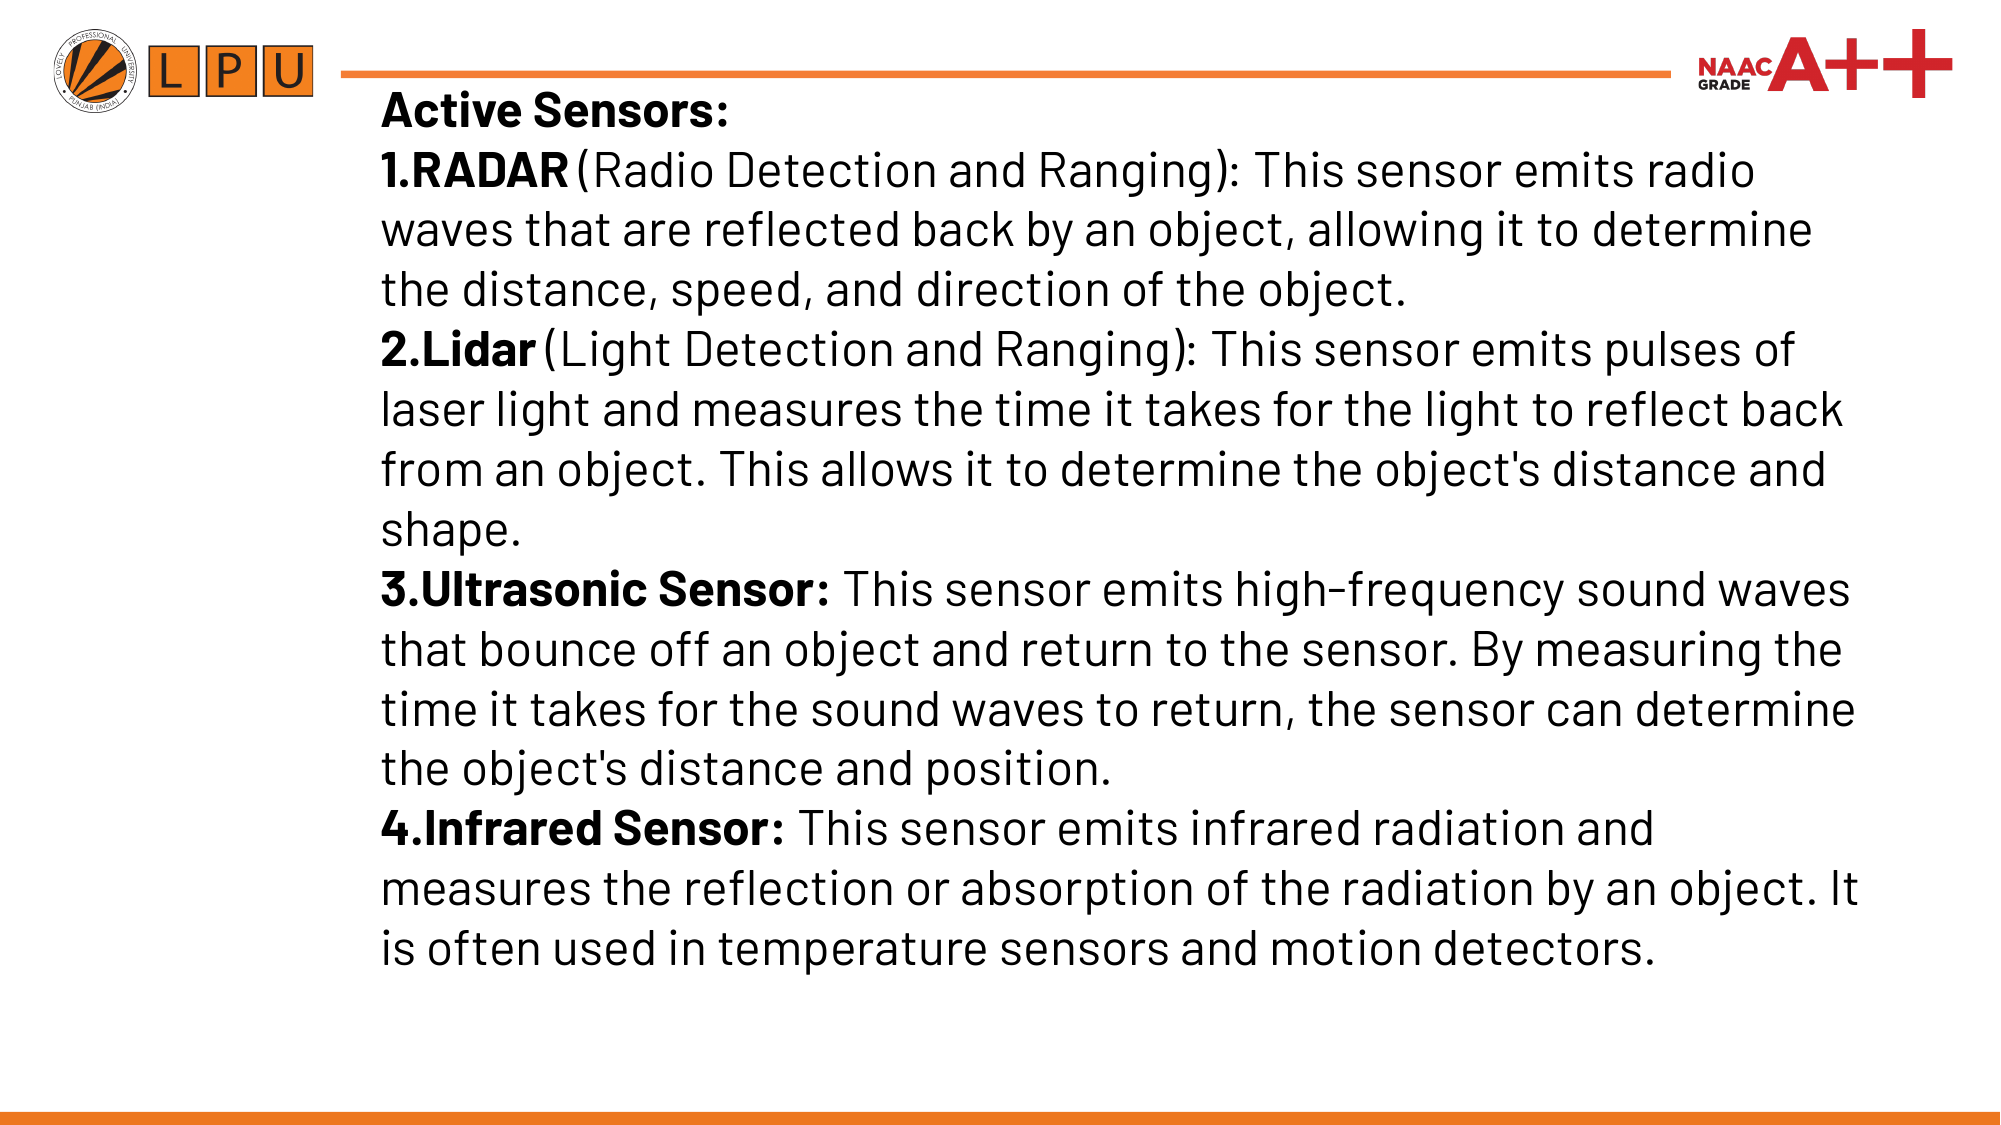

Active Sensors:
RADAR (Radio Detection and Ranging): This sensor emits radio waves that are reflected back by an object, allowing it to determine the distance, speed, and direction of the object.
Lidar (Light Detection and Ranging): This sensor emits pulses of laser light and measures the time it takes for the light to reflect back from an object. This allows it to determine the object's distance and shape.
Ultrasonic Sensor: This sensor emits high-frequency sound waves that bounce off an object and return to the sensor. By measuring the time it takes for the sound waves to return, the sensor can determine the object's distance and position.
Infrared Sensor: This sensor emits infrared radiation and measures the reflection or absorption of the radiation by an object. It is often used in temperature sensors and motion detectors.